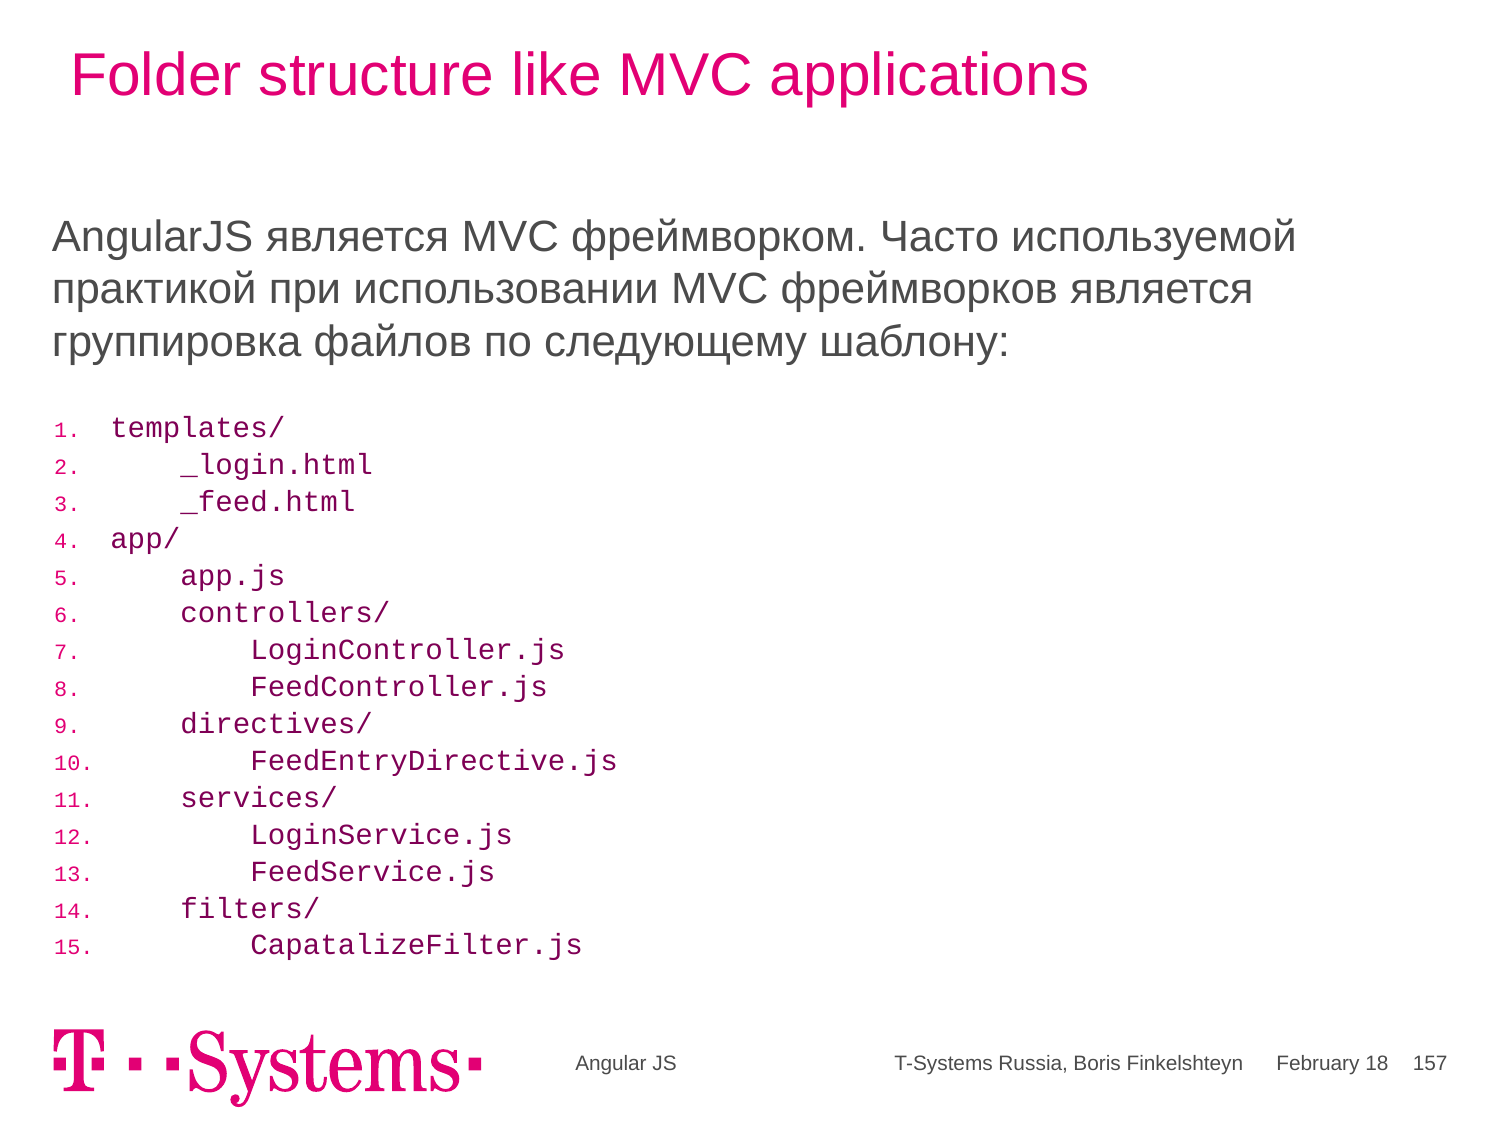

# Folder structure like MVC applications
AngularJS является MVC фреймворком. Часто используемой практикой при использовании MVC фреймворков является группировка файлов по следующему шаблону:
| templates/ \_login.html \_feed.html app/ app.js controllers/ LoginController.js FeedController.js directives/ FeedEntryDirective.js services/ LoginService.js FeedService.js filters/ CapatalizeFilter.js |
| --- |
Angular JS                                      T-Systems Russia, Boris Finkelshteyn
February 18
157